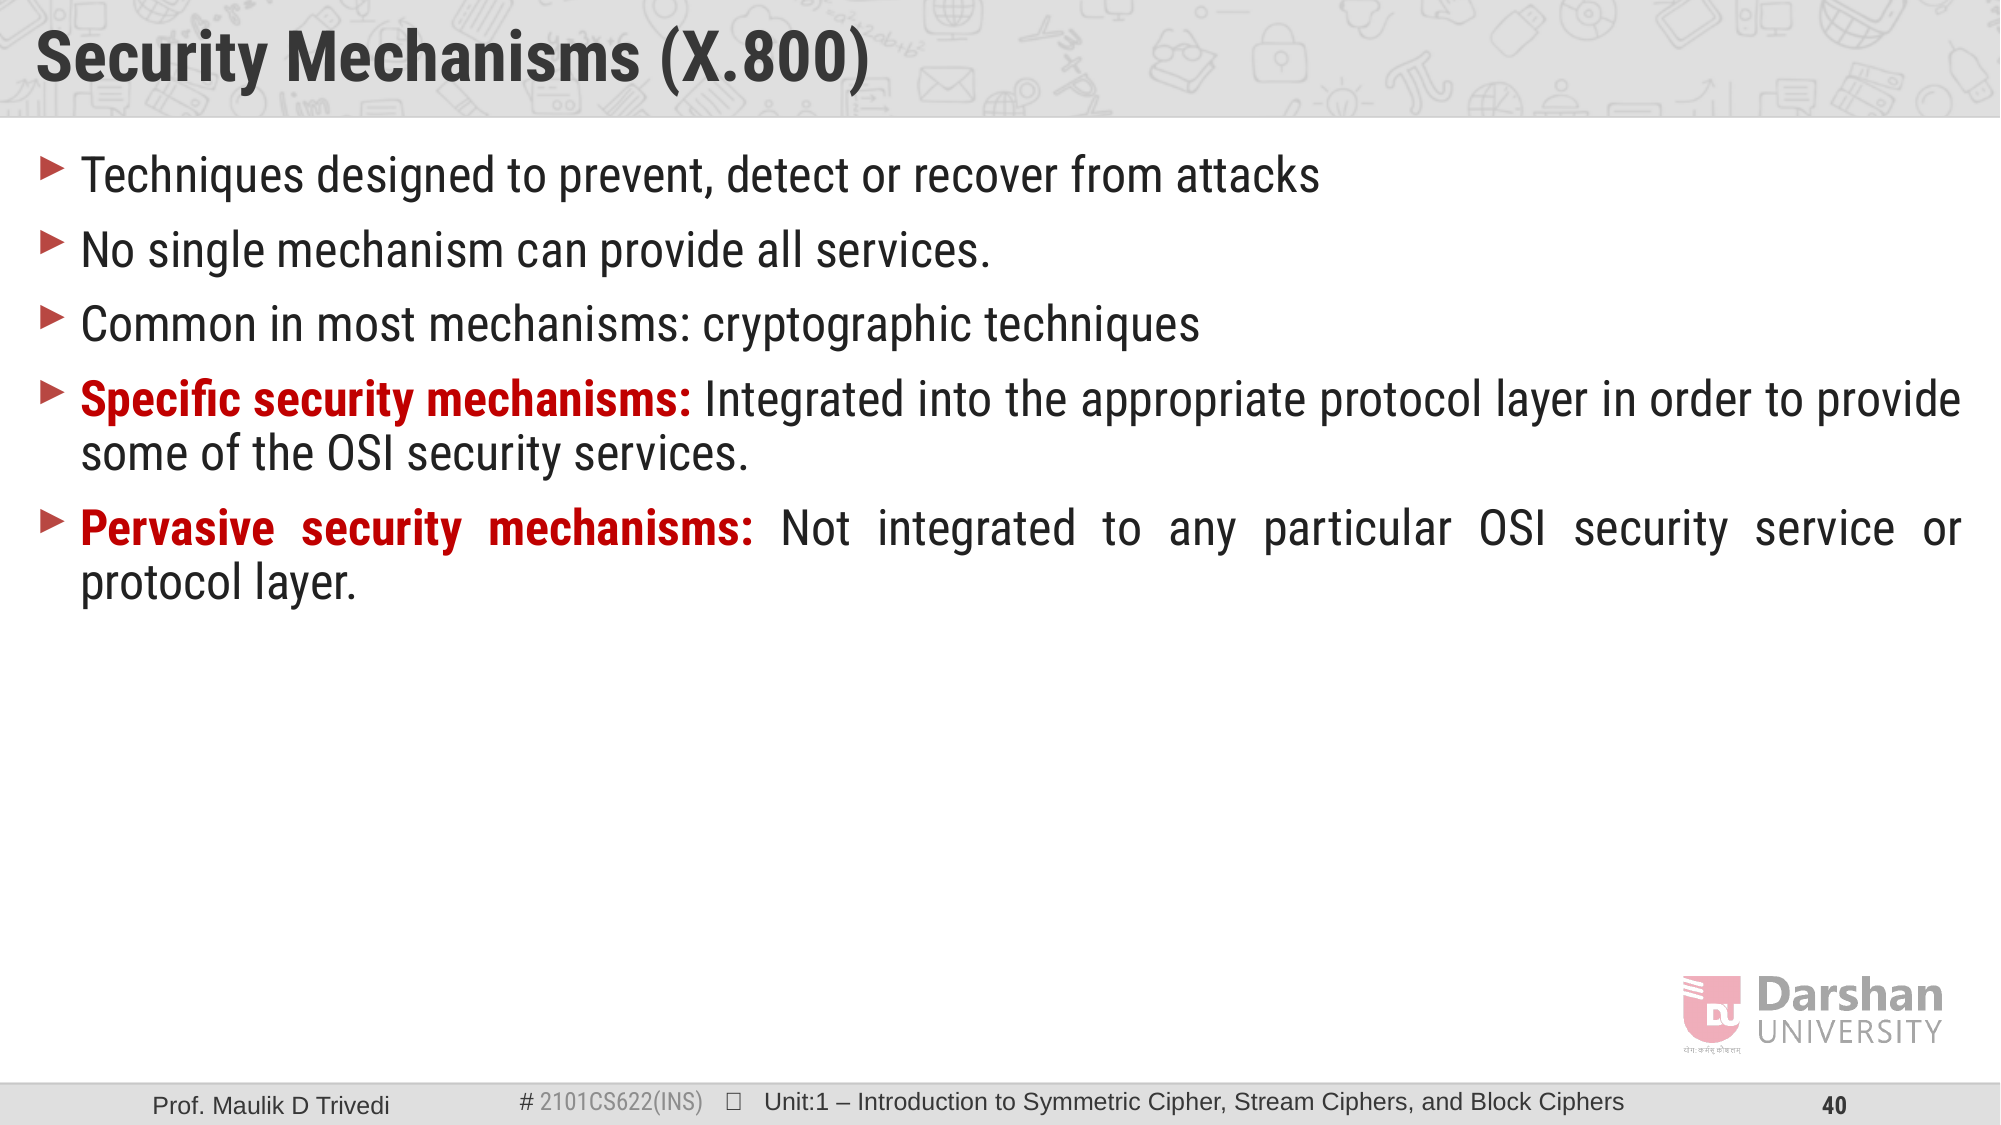

# Security Mechanisms (X.800)
Techniques designed to prevent, detect or recover from attacks
No single mechanism can provide all services.
Common in most mechanisms: cryptographic techniques
Specific security mechanisms: Integrated into the appropriate protocol layer in order to provide some of the OSI security services.
Pervasive security mechanisms: Not integrated to any particular OSI security service or protocol layer.